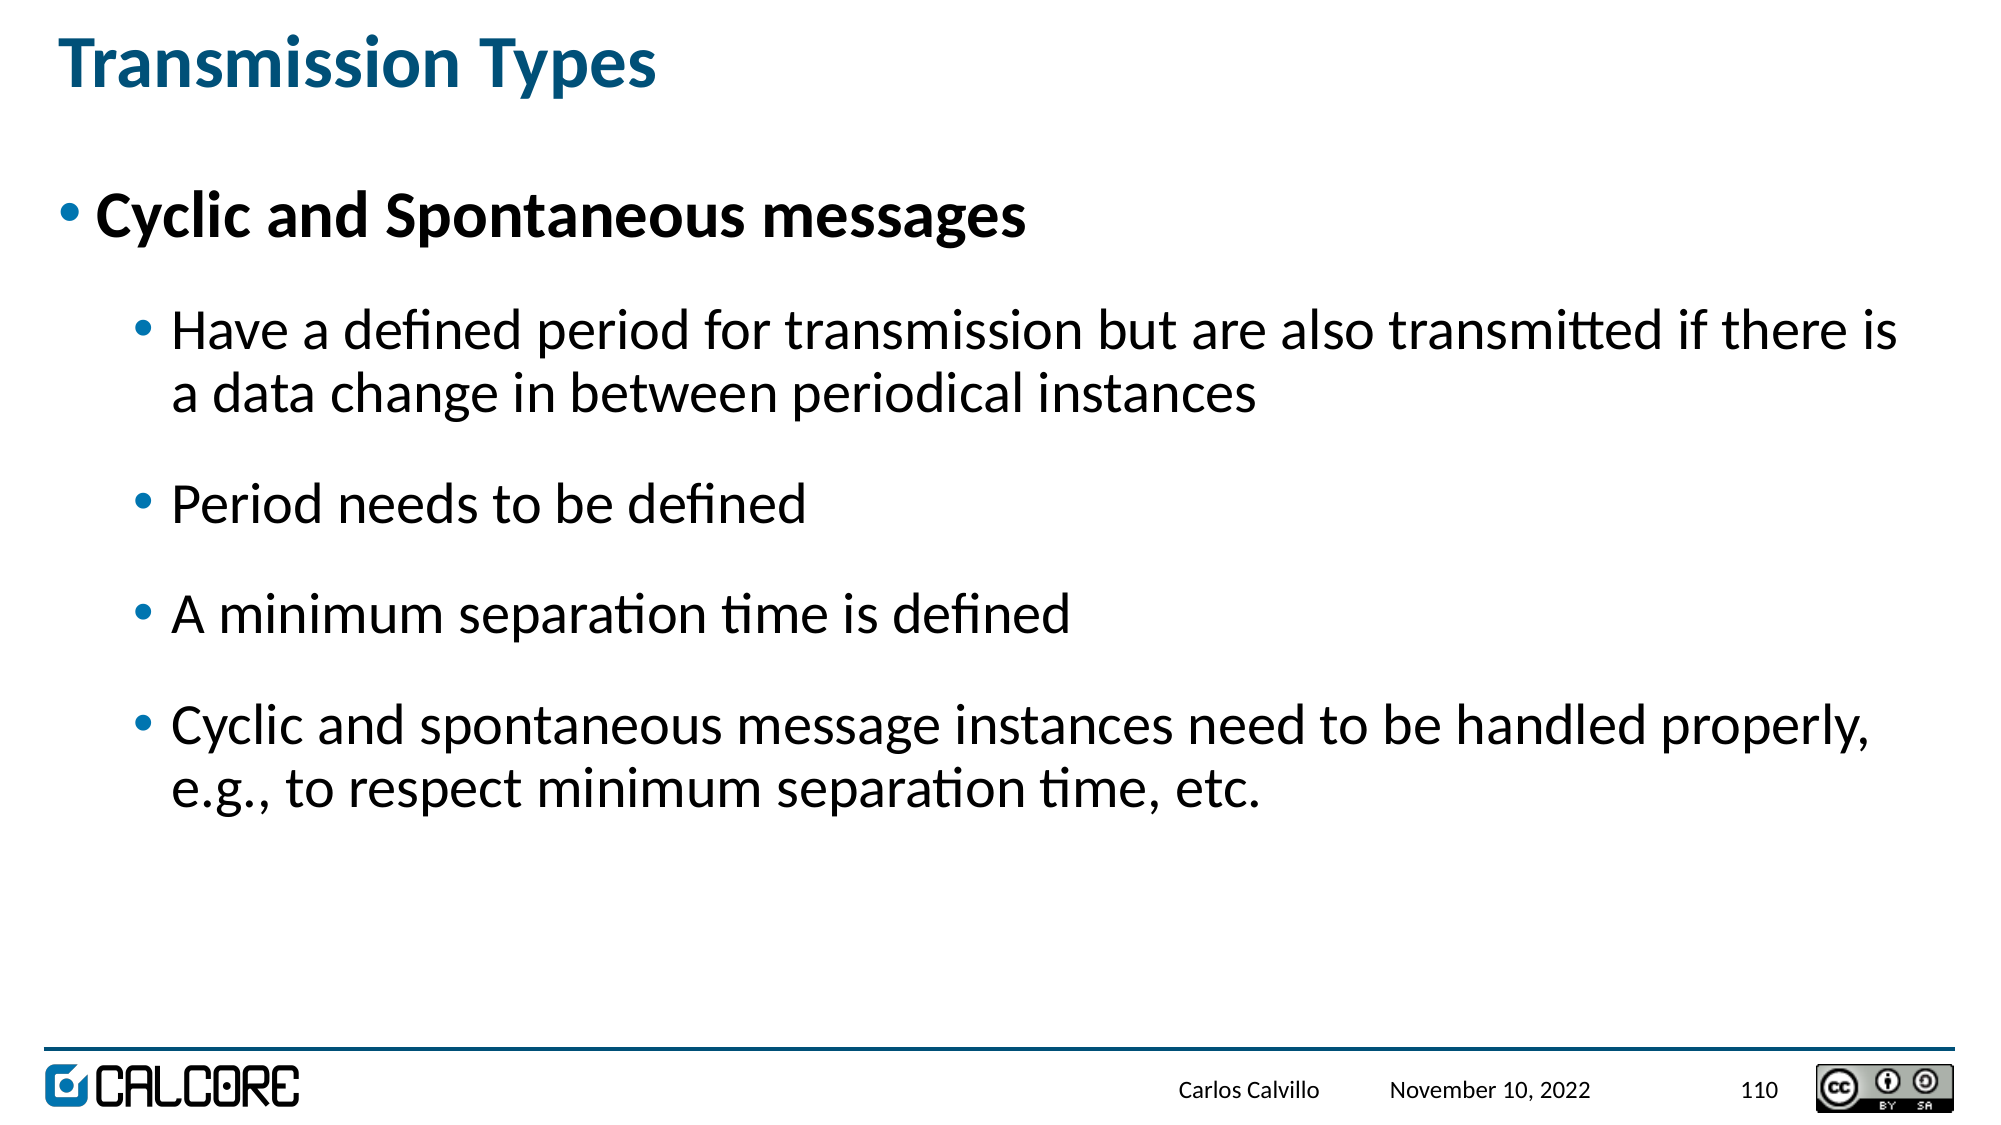

# Transmission Types
Cyclic and Spontaneous messages
Have a defined period for transmission but are also transmitted if there is a data change in between periodical instances
Period needs to be defined
A minimum separation time is defined
Cyclic and spontaneous message instances need to be handled properly, e.g., to respect minimum separation time, etc.
Carlos Calvillo
November 10, 2022
110